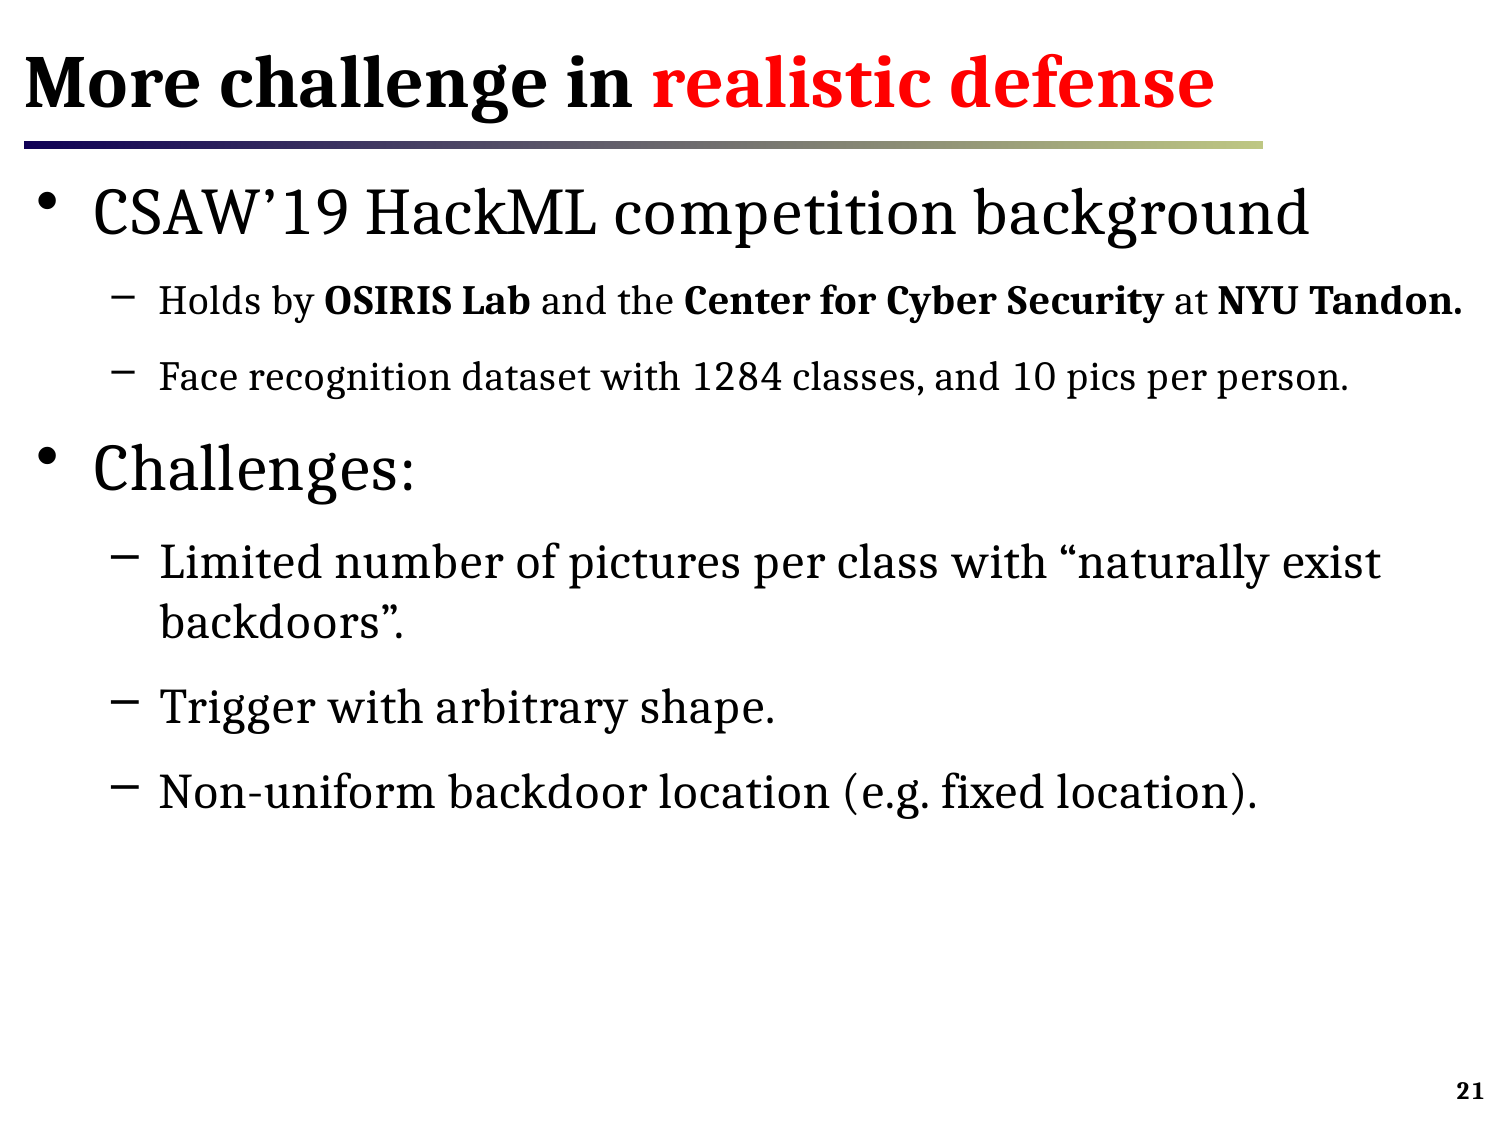

# More challenge in realistic defense
CSAW’19 HackML competition background
Holds by OSIRIS Lab and the Center for Cyber Security at NYU Tandon.
Face recognition dataset with 1284 classes, and 10 pics per person.
Challenges:
Limited number of pictures per class with “naturally exist backdoors”.
Trigger with arbitrary shape.
Non-uniform backdoor location (e.g. fixed location).